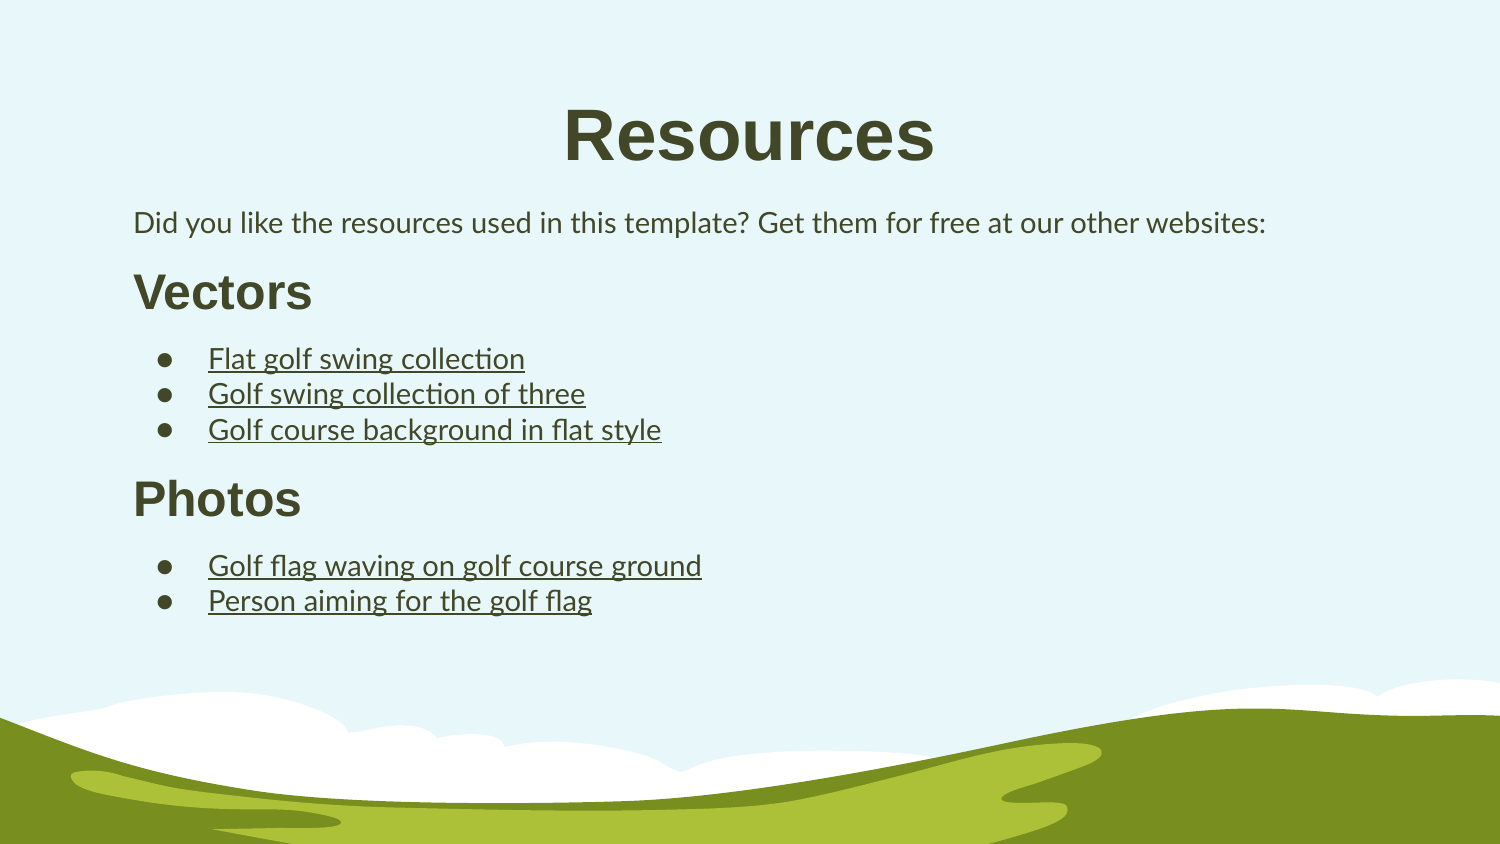

# Resources
Did you like the resources used in this template? Get them for free at our other websites:
Vectors
Flat golf swing collection
Golf swing collection of three
Golf course background in flat style
Photos
Golf flag waving on golf course ground
Person aiming for the golf flag